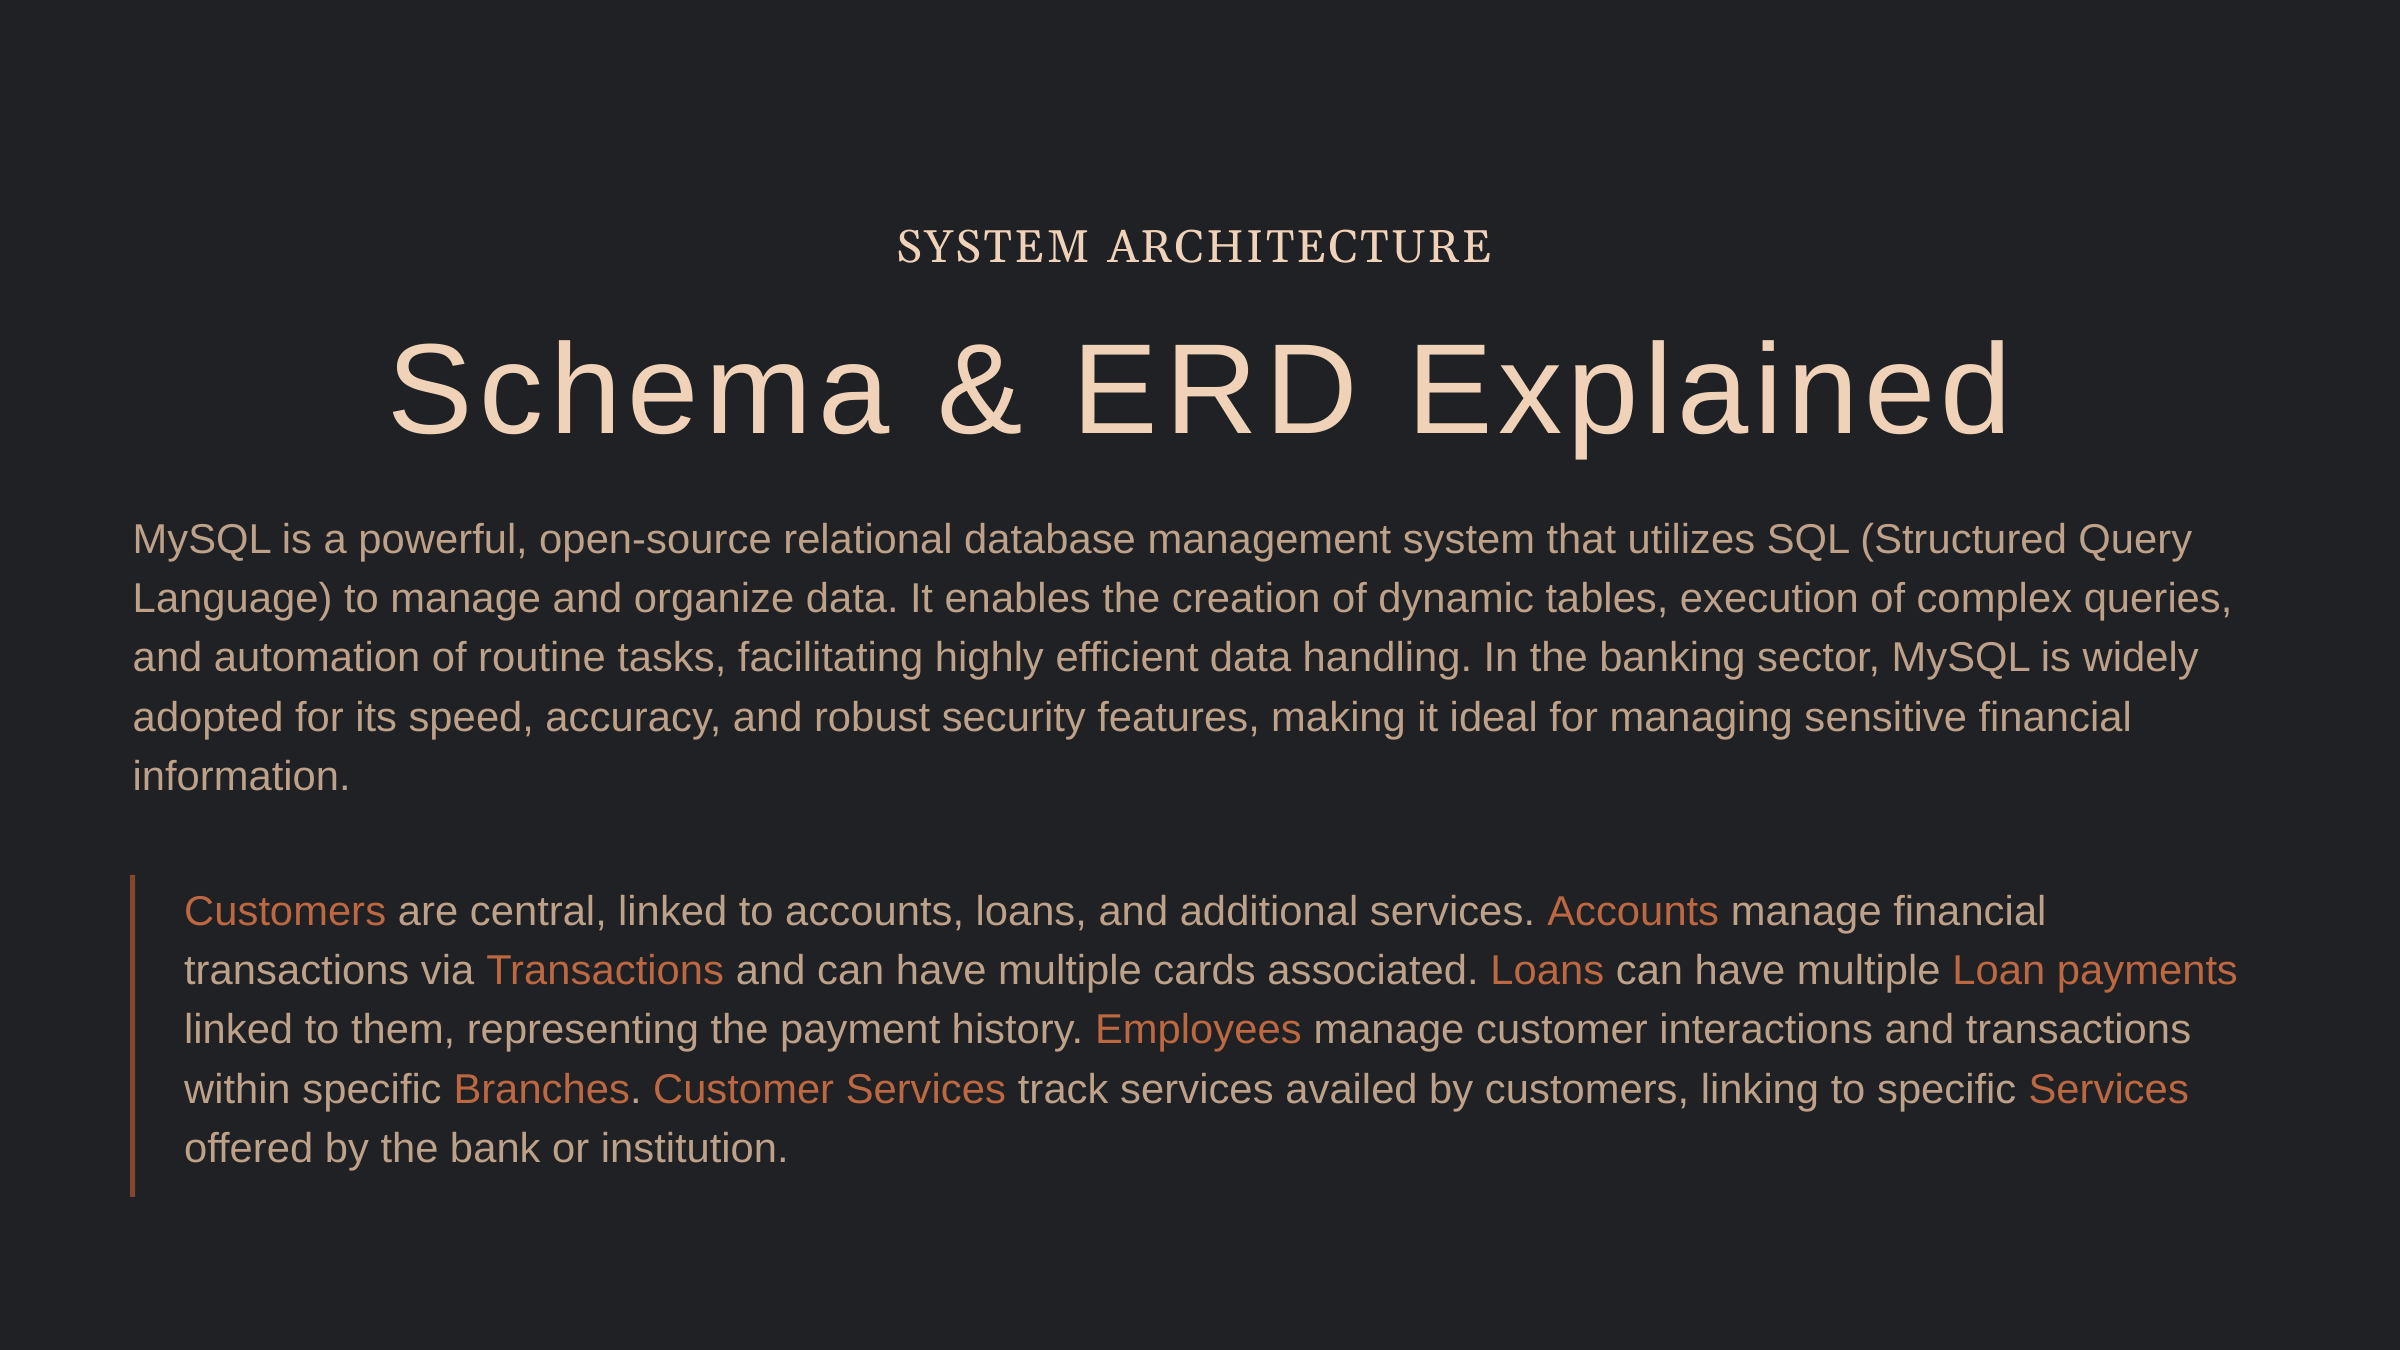

# SYSTEM ARCHITECTURE
Schema & ERD Explained
MySQL is a powerful, open-source relational database management system that utilizes SQL (Structured Query Language) to manage and organize data. It enables the creation of dynamic tables, execution of complex queries, and automation of routine tasks, facilitating highly efficient data handling. In the banking sector, MySQL is widely adopted for its speed, accuracy, and robust security features, making it ideal for managing sensitive financial information.
Customers are central, linked to accounts, loans, and additional services. Accounts manage financial transactions via Transactions and can have multiple cards associated. Loans can have multiple Loan payments linked to them, representing the payment history. Employees manage customer interactions and transactions within specific Branches. Customer Services track services availed by customers, linking to specific Services offered by the bank or institution.